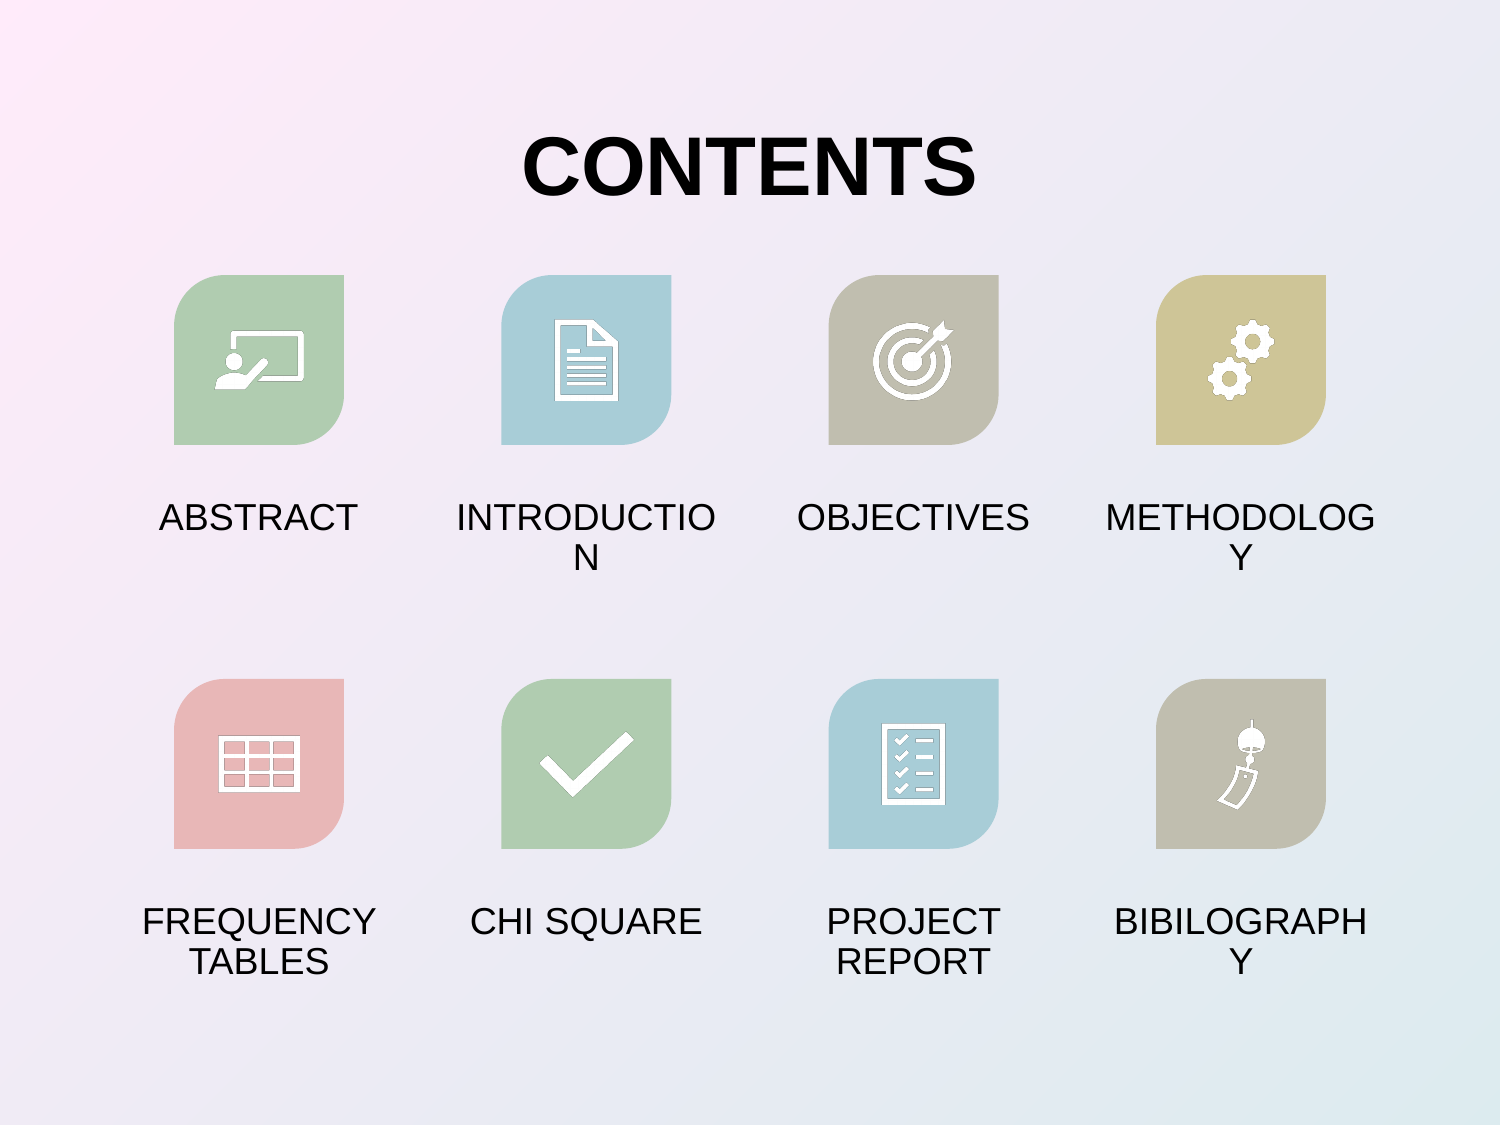

# CONTENTS
ABSTRACT
INTRODUCTION
OBJECTIVES
METHODOLOGY
FREQUENCY TABLES
CHI SQUARE
PROJECT REPORT
BIBILOGRAPHY